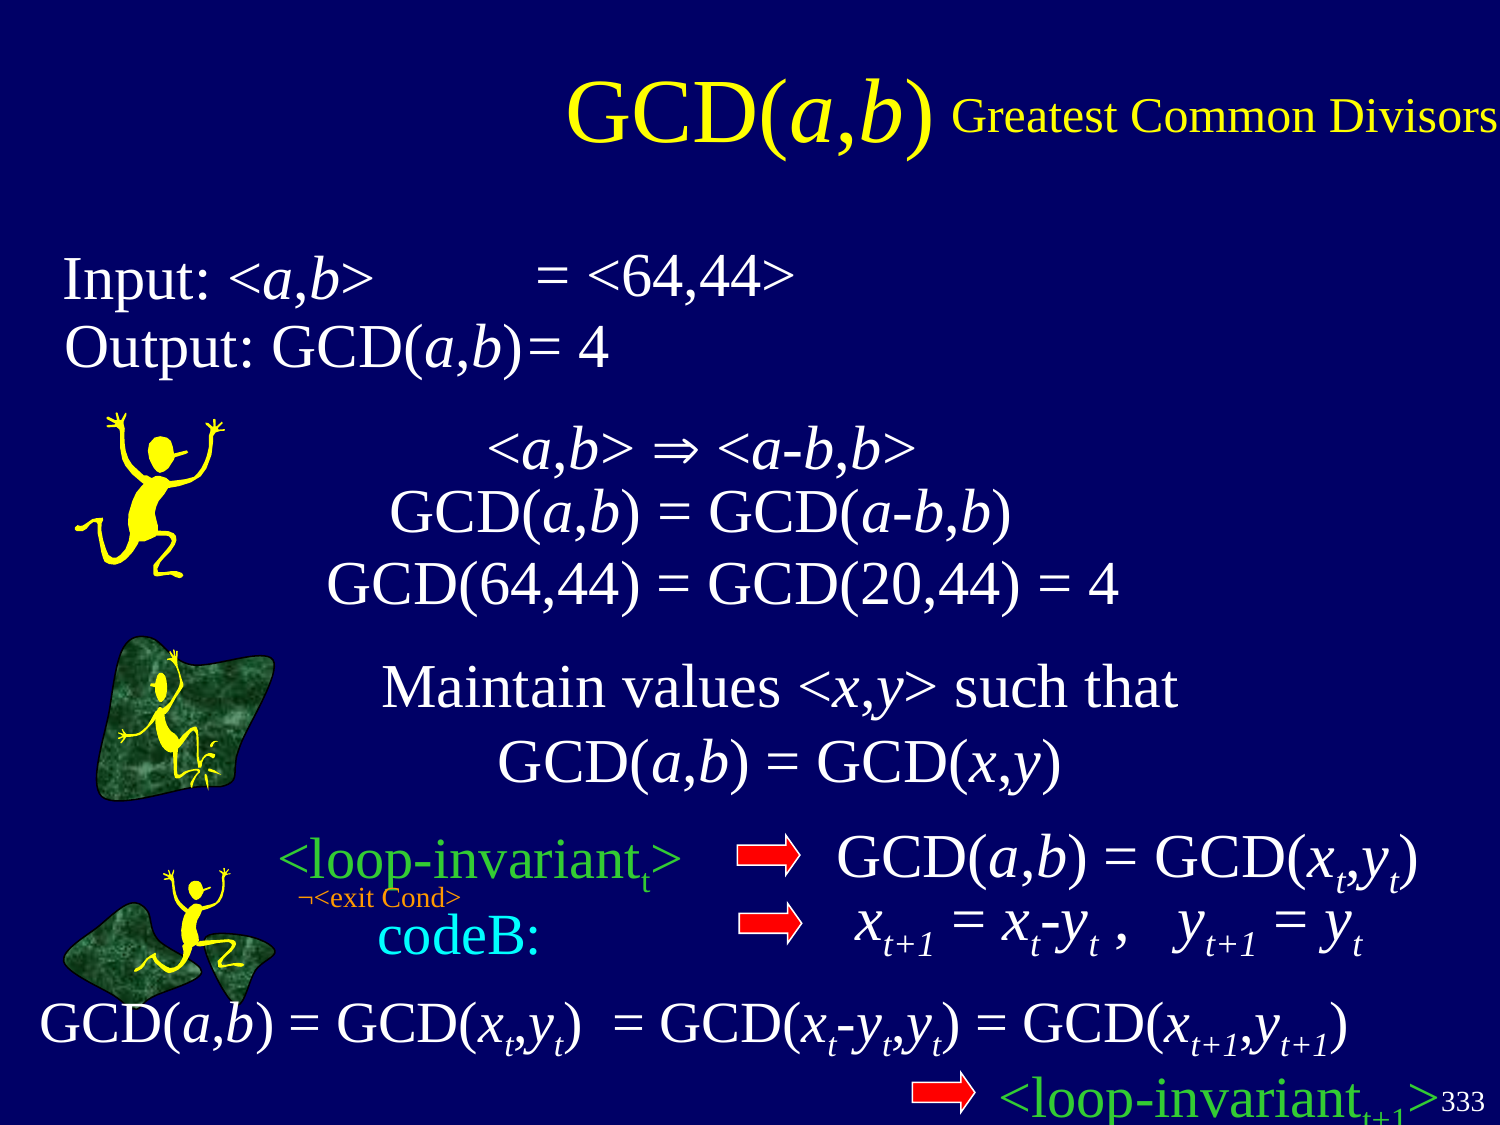

# GCD(a,b)
Greatest Common Divisors
= <64,44>
Input: <a,b>
Output: GCD(a,b)
= 4
<a,b> ⇒ <a-b,b>
GCD(a,b) = GCD(a-b,b)

GCD(64,44) = GCD(20,44) = 4

Maintain values <x,y> such that
 GCD(a,b) = GCD(x,y)
GCD(a,b) = GCD(xt,yt)
<loop-invariantt>
¬<exit Cond>
codeB:

xt+1 = xt-yt ,   yt+1 = yt

GCD(a,b) = GCD(xt,yt)  = GCD(xt-yt,yt) = GCD(xt+1,yt+1)
<loop-invariantt+1>